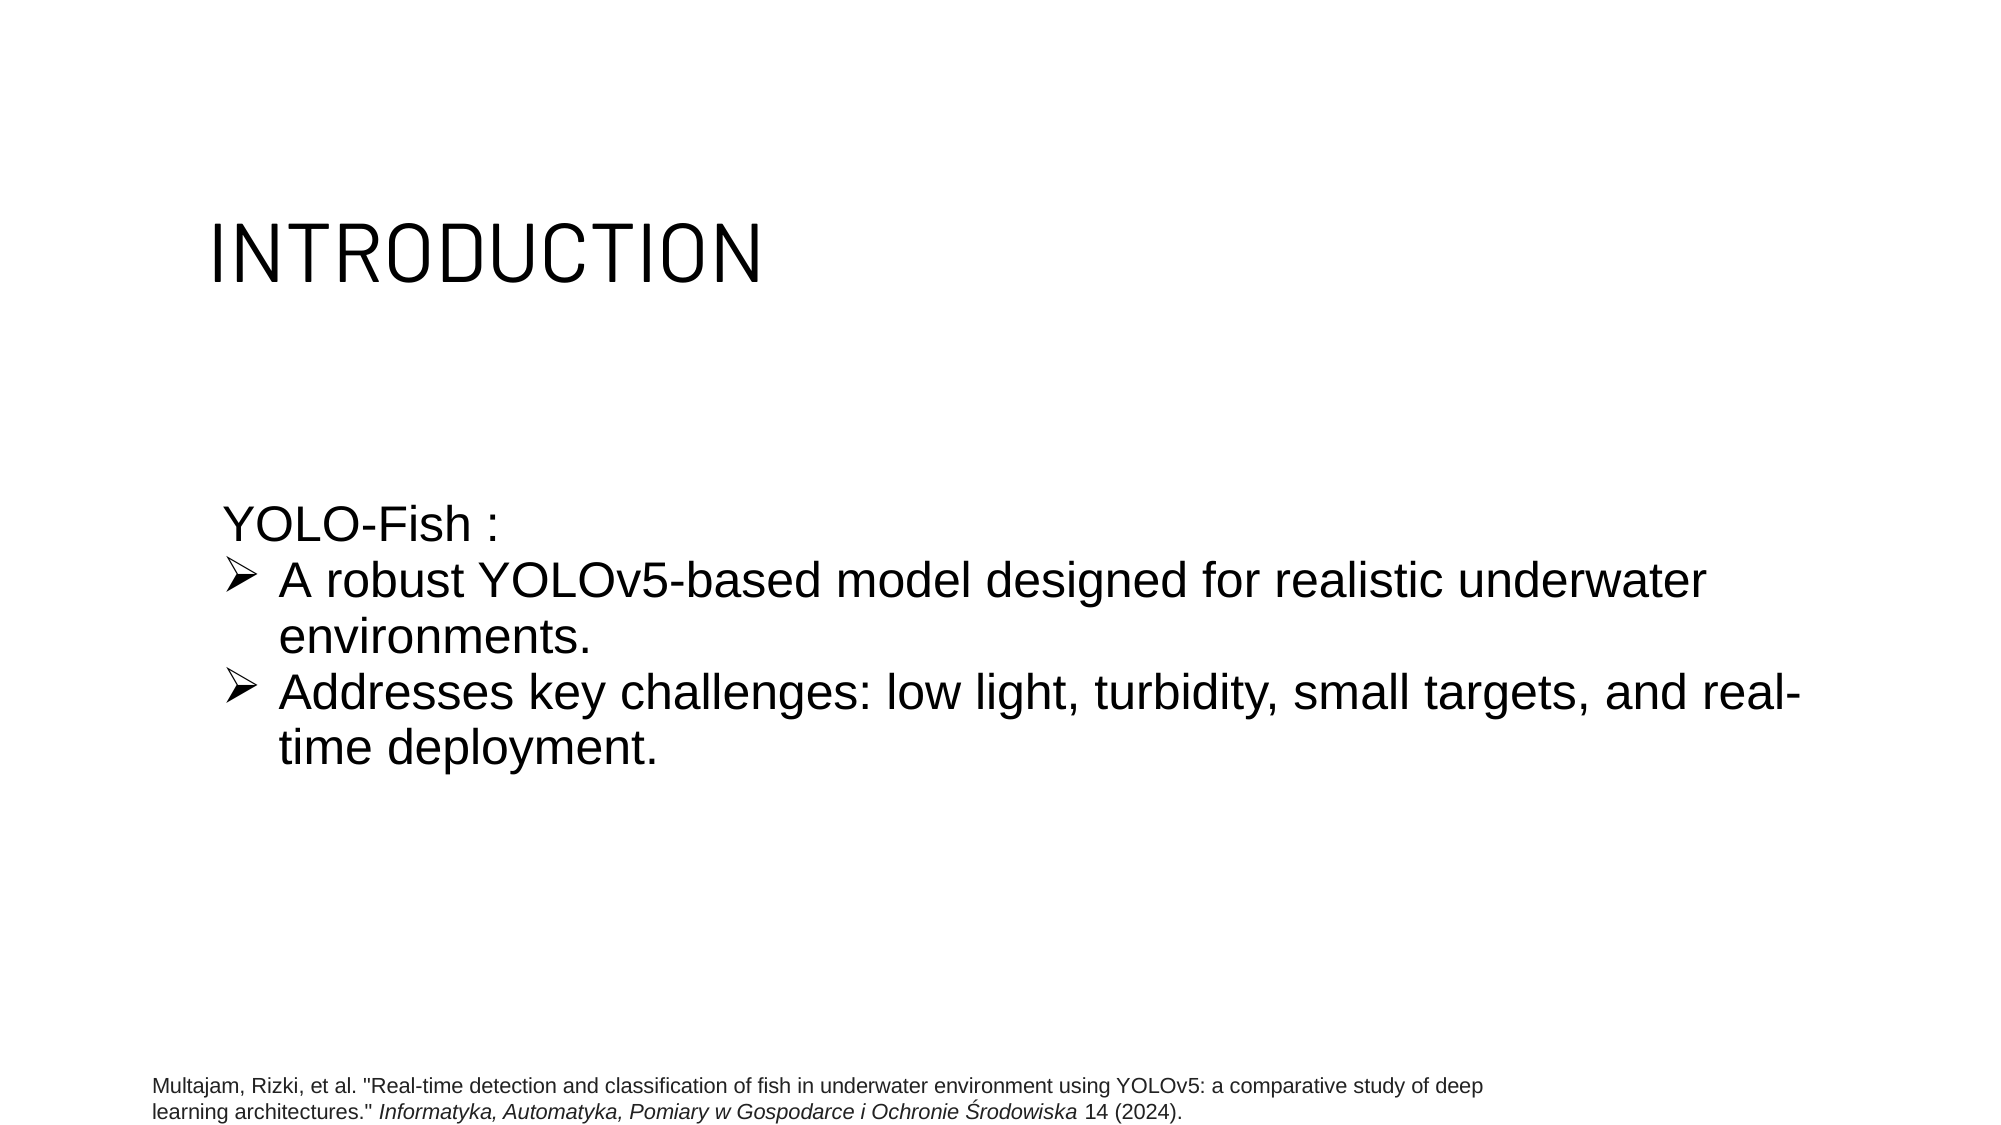

INTRODUCTION
YOLO-Fish :
A robust YOLOv5-based model designed for realistic underwater environments.
Addresses key challenges: low light, turbidity, small targets, and real-time deployment.

Multajam, Rizki, et al. "Real-time detection and classification of fish in underwater environment using YOLOv5: a comparative study of deep learning architectures." Informatyka, Automatyka, Pomiary w Gospodarce i Ochronie Środowiska 14 (2024).